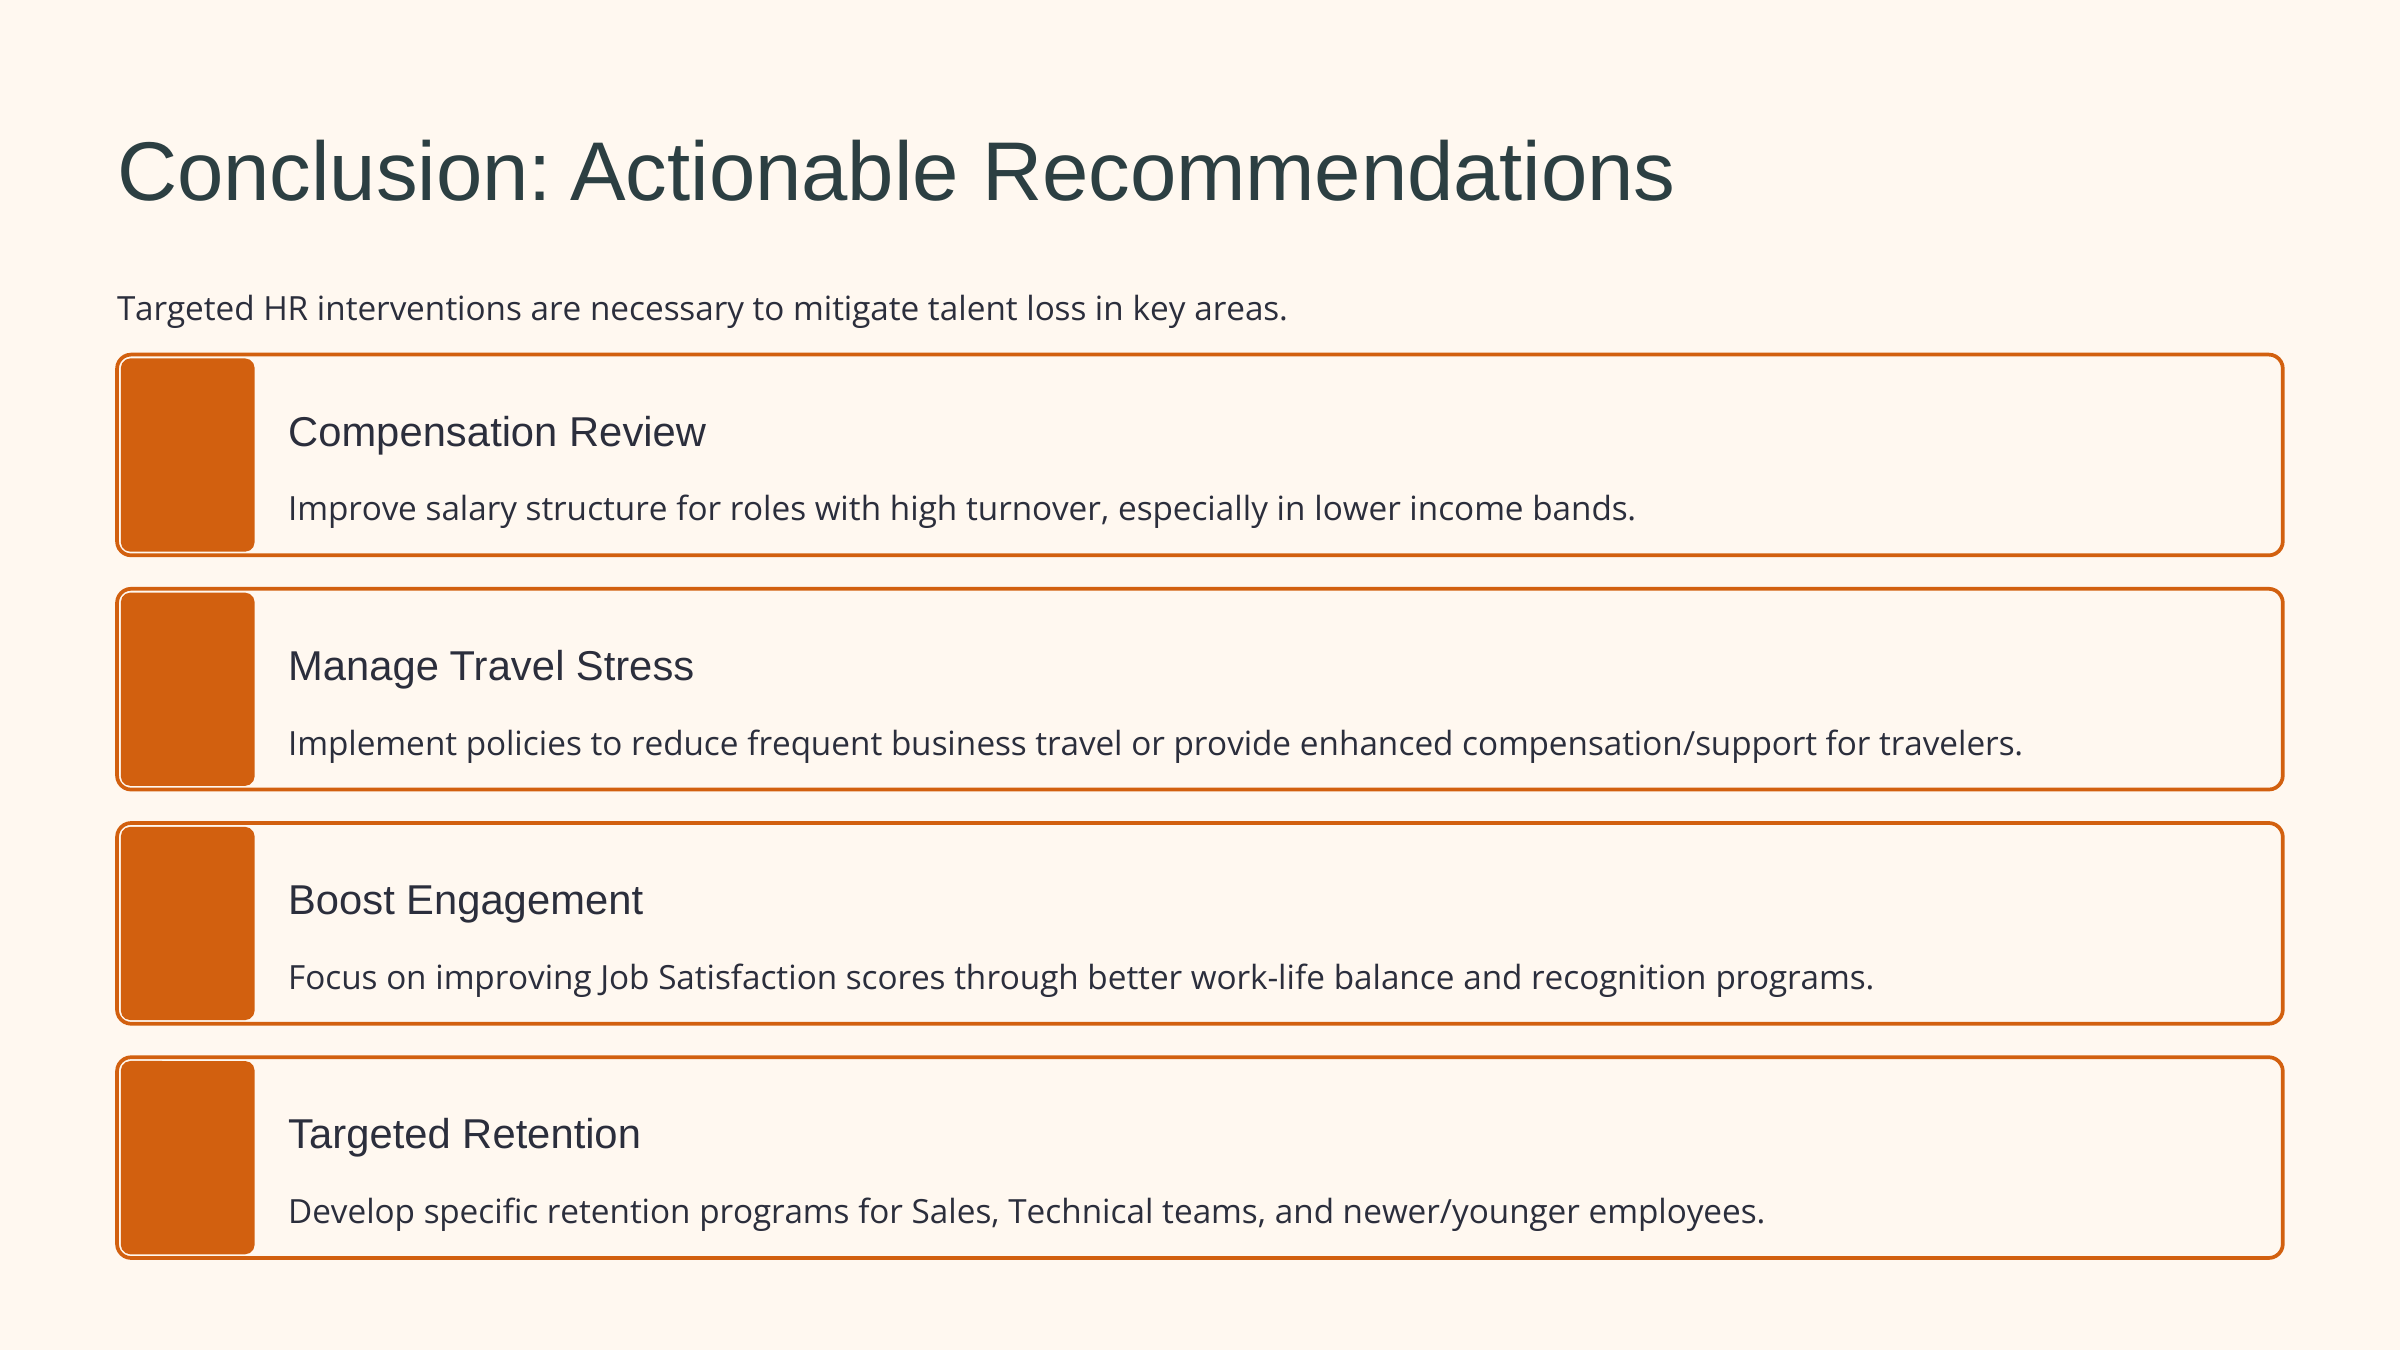

Conclusion: Actionable Recommendations
Targeted HR interventions are necessary to mitigate talent loss in key areas.

Compensation Review
Improve salary structure for roles with high turnover, especially in lower income bands.

Manage Travel Stress
Implement policies to reduce frequent business travel or provide enhanced compensation/support for travelers.

Boost Engagement
Focus on improving Job Satisfaction scores through better work-life balance and recognition programs.

Targeted Retention
Develop specific retention programs for Sales, Technical teams, and newer/younger employees.